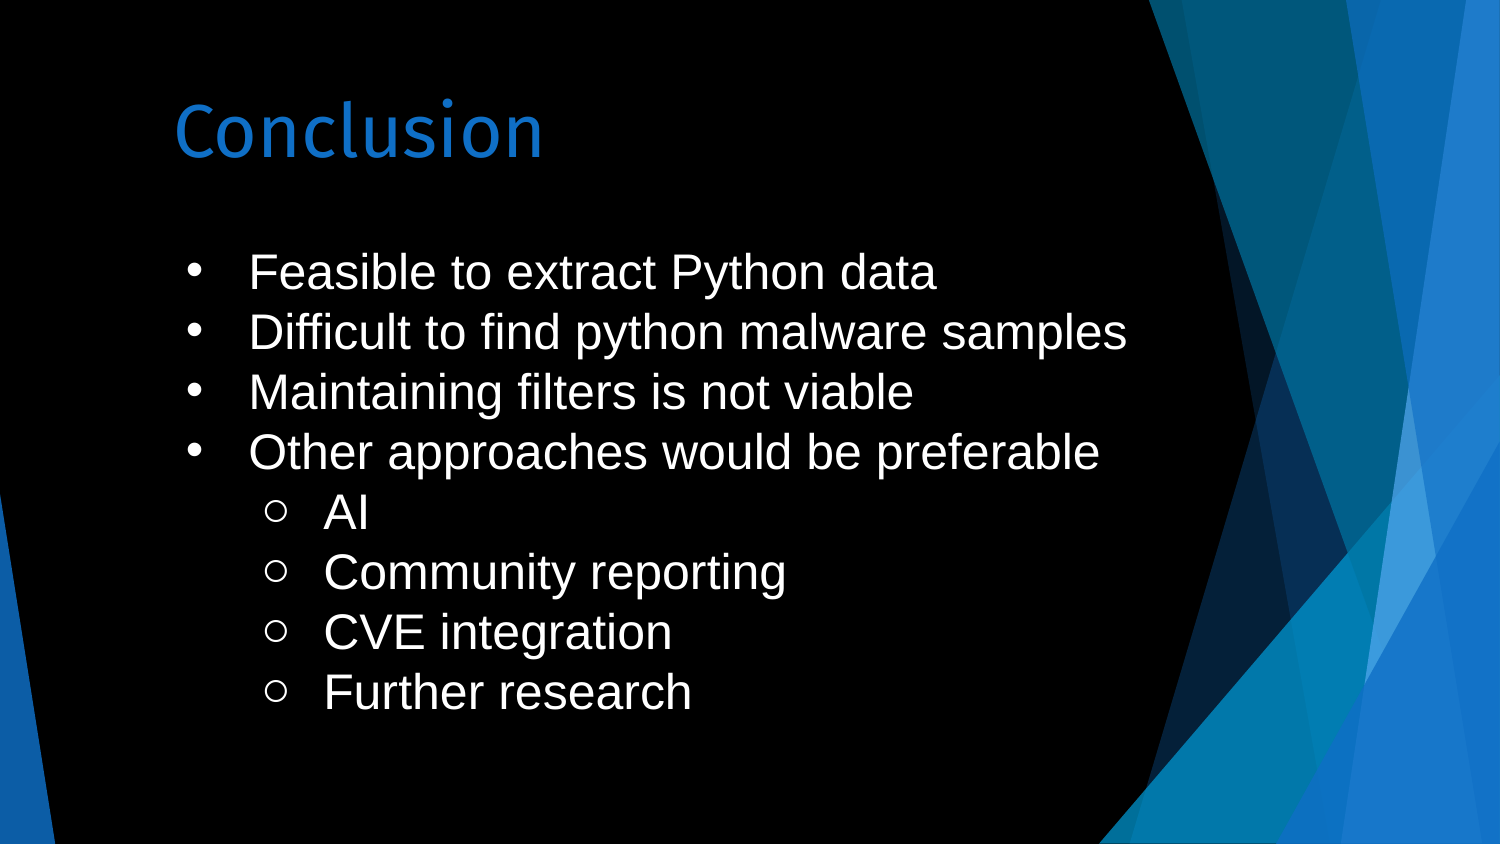

# Conclusion
Feasible to extract Python data
Difficult to find python malware samples
Maintaining filters is not viable
Other approaches would be preferable
AI
Community reporting
CVE integration
Further research